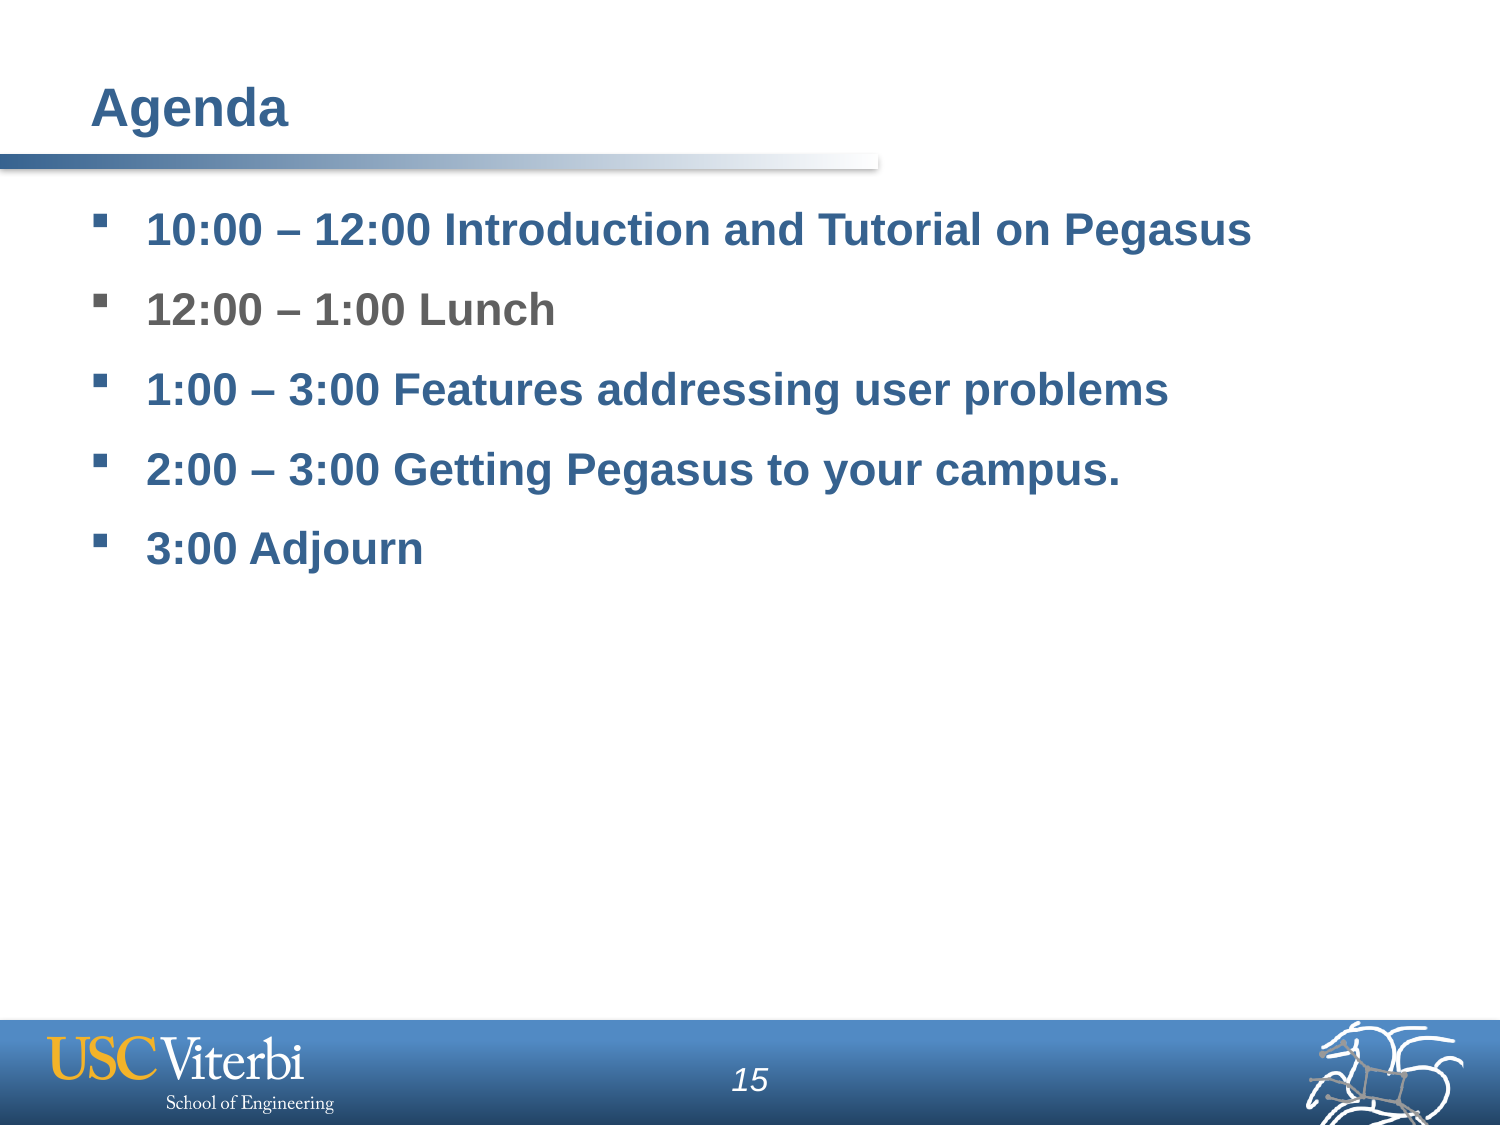

# Agenda
10:00 – 12:00 Introduction and Tutorial on Pegasus
12:00 – 1:00 Lunch
1:00 – 3:00 Features addressing user problems
2:00 – 3:00 Getting Pegasus to your campus.
3:00 Adjourn